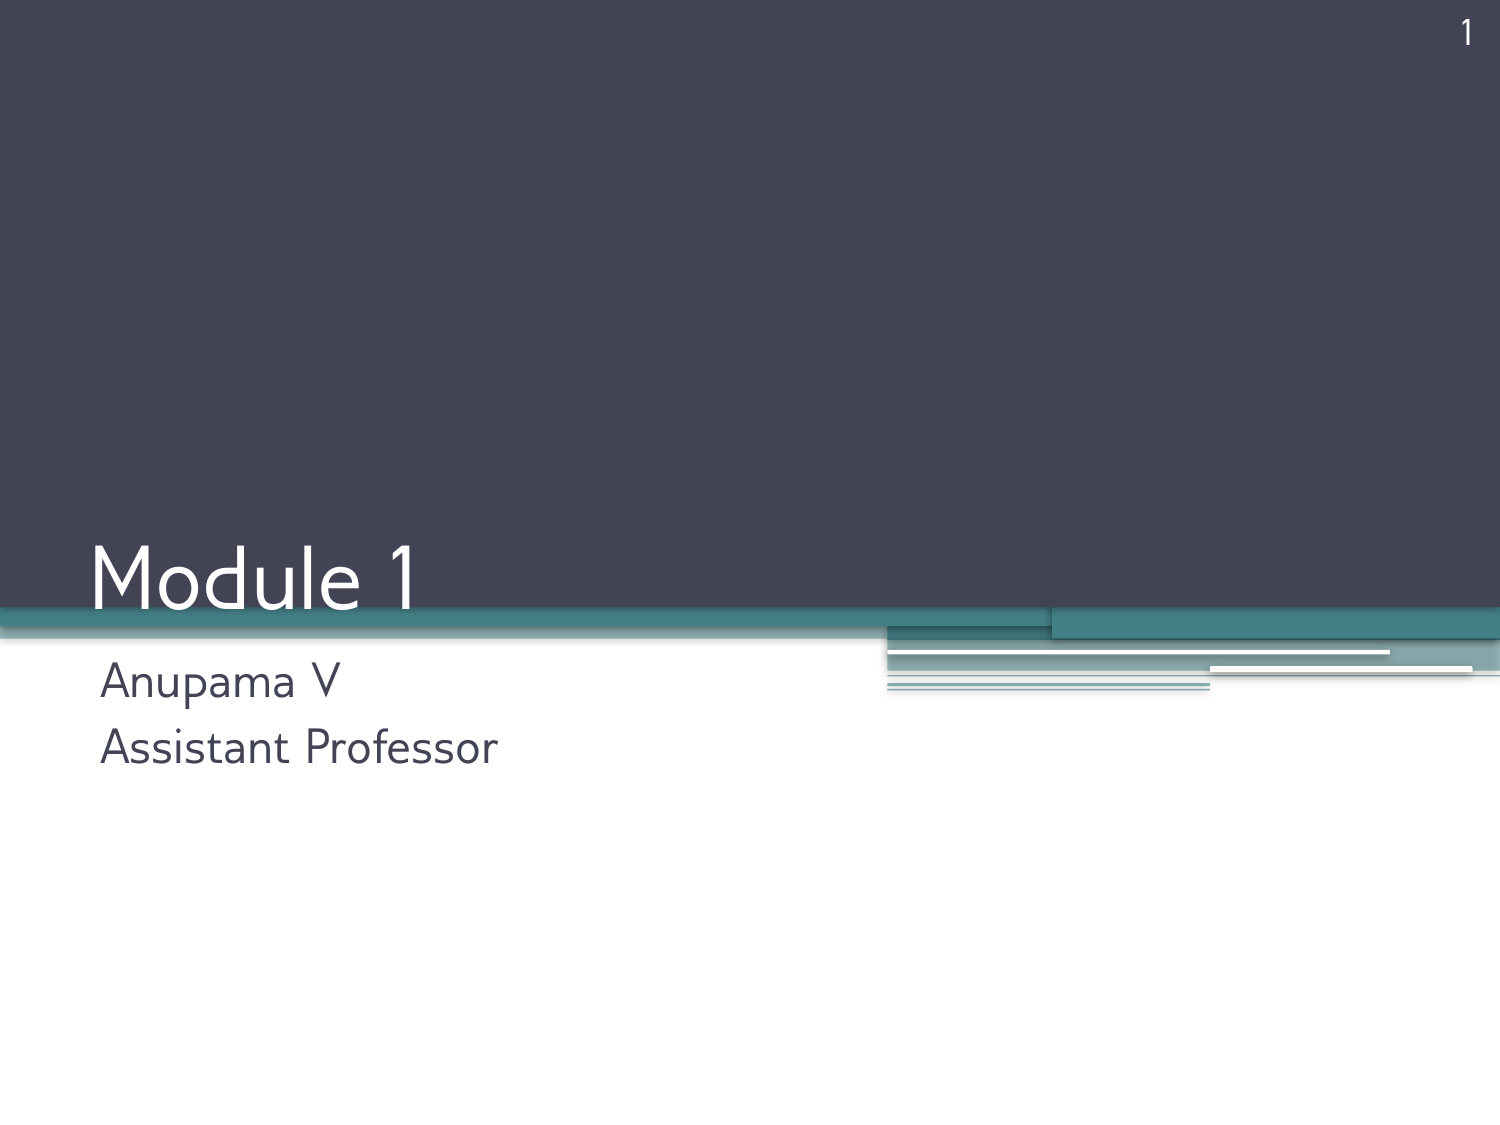

1
# Module 1
Anupama V
Assistant Professor